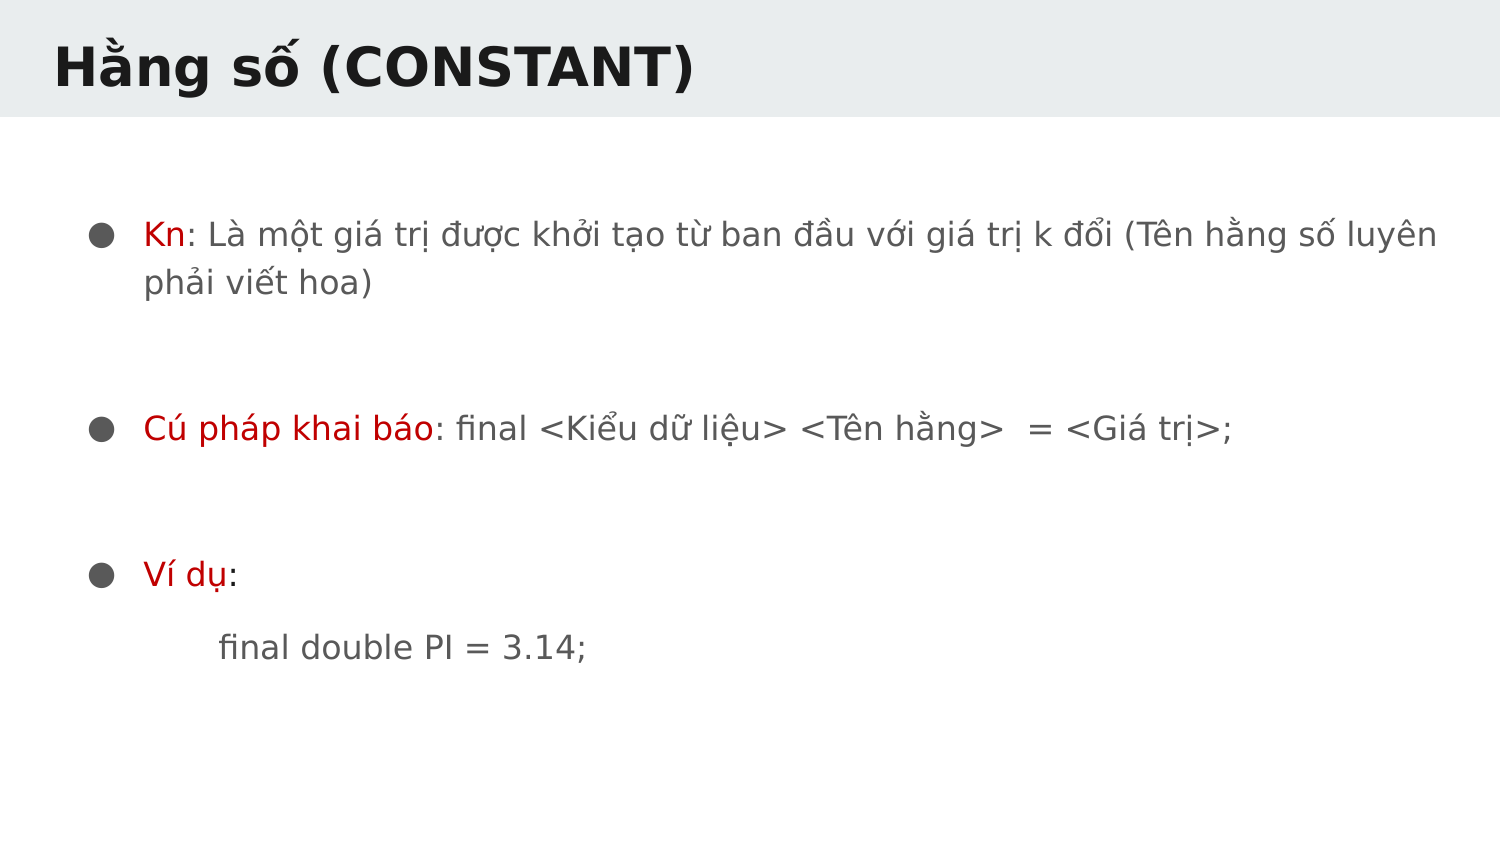

# Hằng số (CONSTANT)
Kn: Là một giá trị được khởi tạo từ ban đầu với giá trị k đổi (Tên hằng số luyên phải viết hoa)

Cú pháp khai báo: final <Kiểu dữ liệu> <Tên hằng>  = <Giá trị>;

Ví dụ:
	final double PI = 3.14;